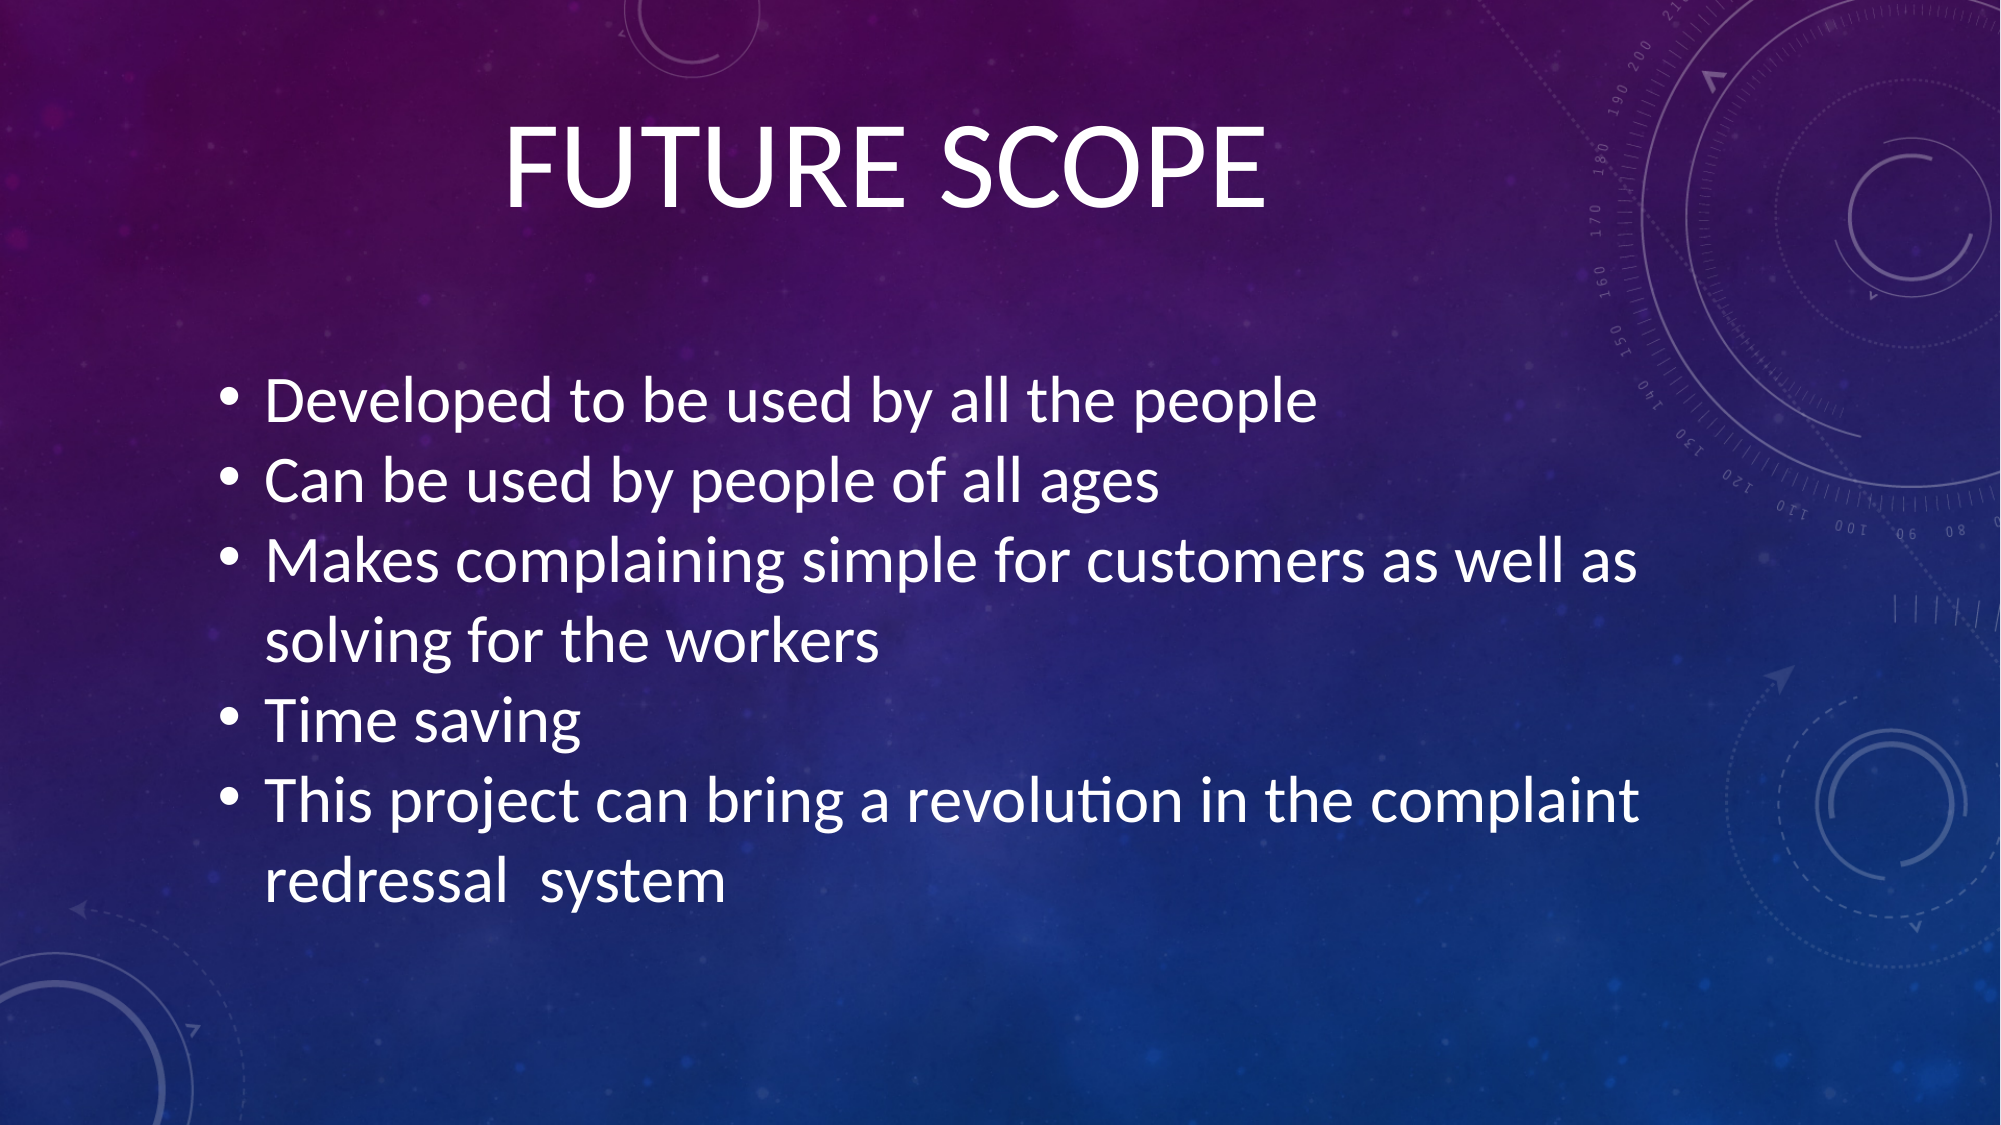

# FUTURE SCOPE
Developed to be used by all the people
Can be used by people of all ages
Makes complaining simple for customers as well as solving for the workers
Time saving
This project can bring a revolution in the complaint redressal  system